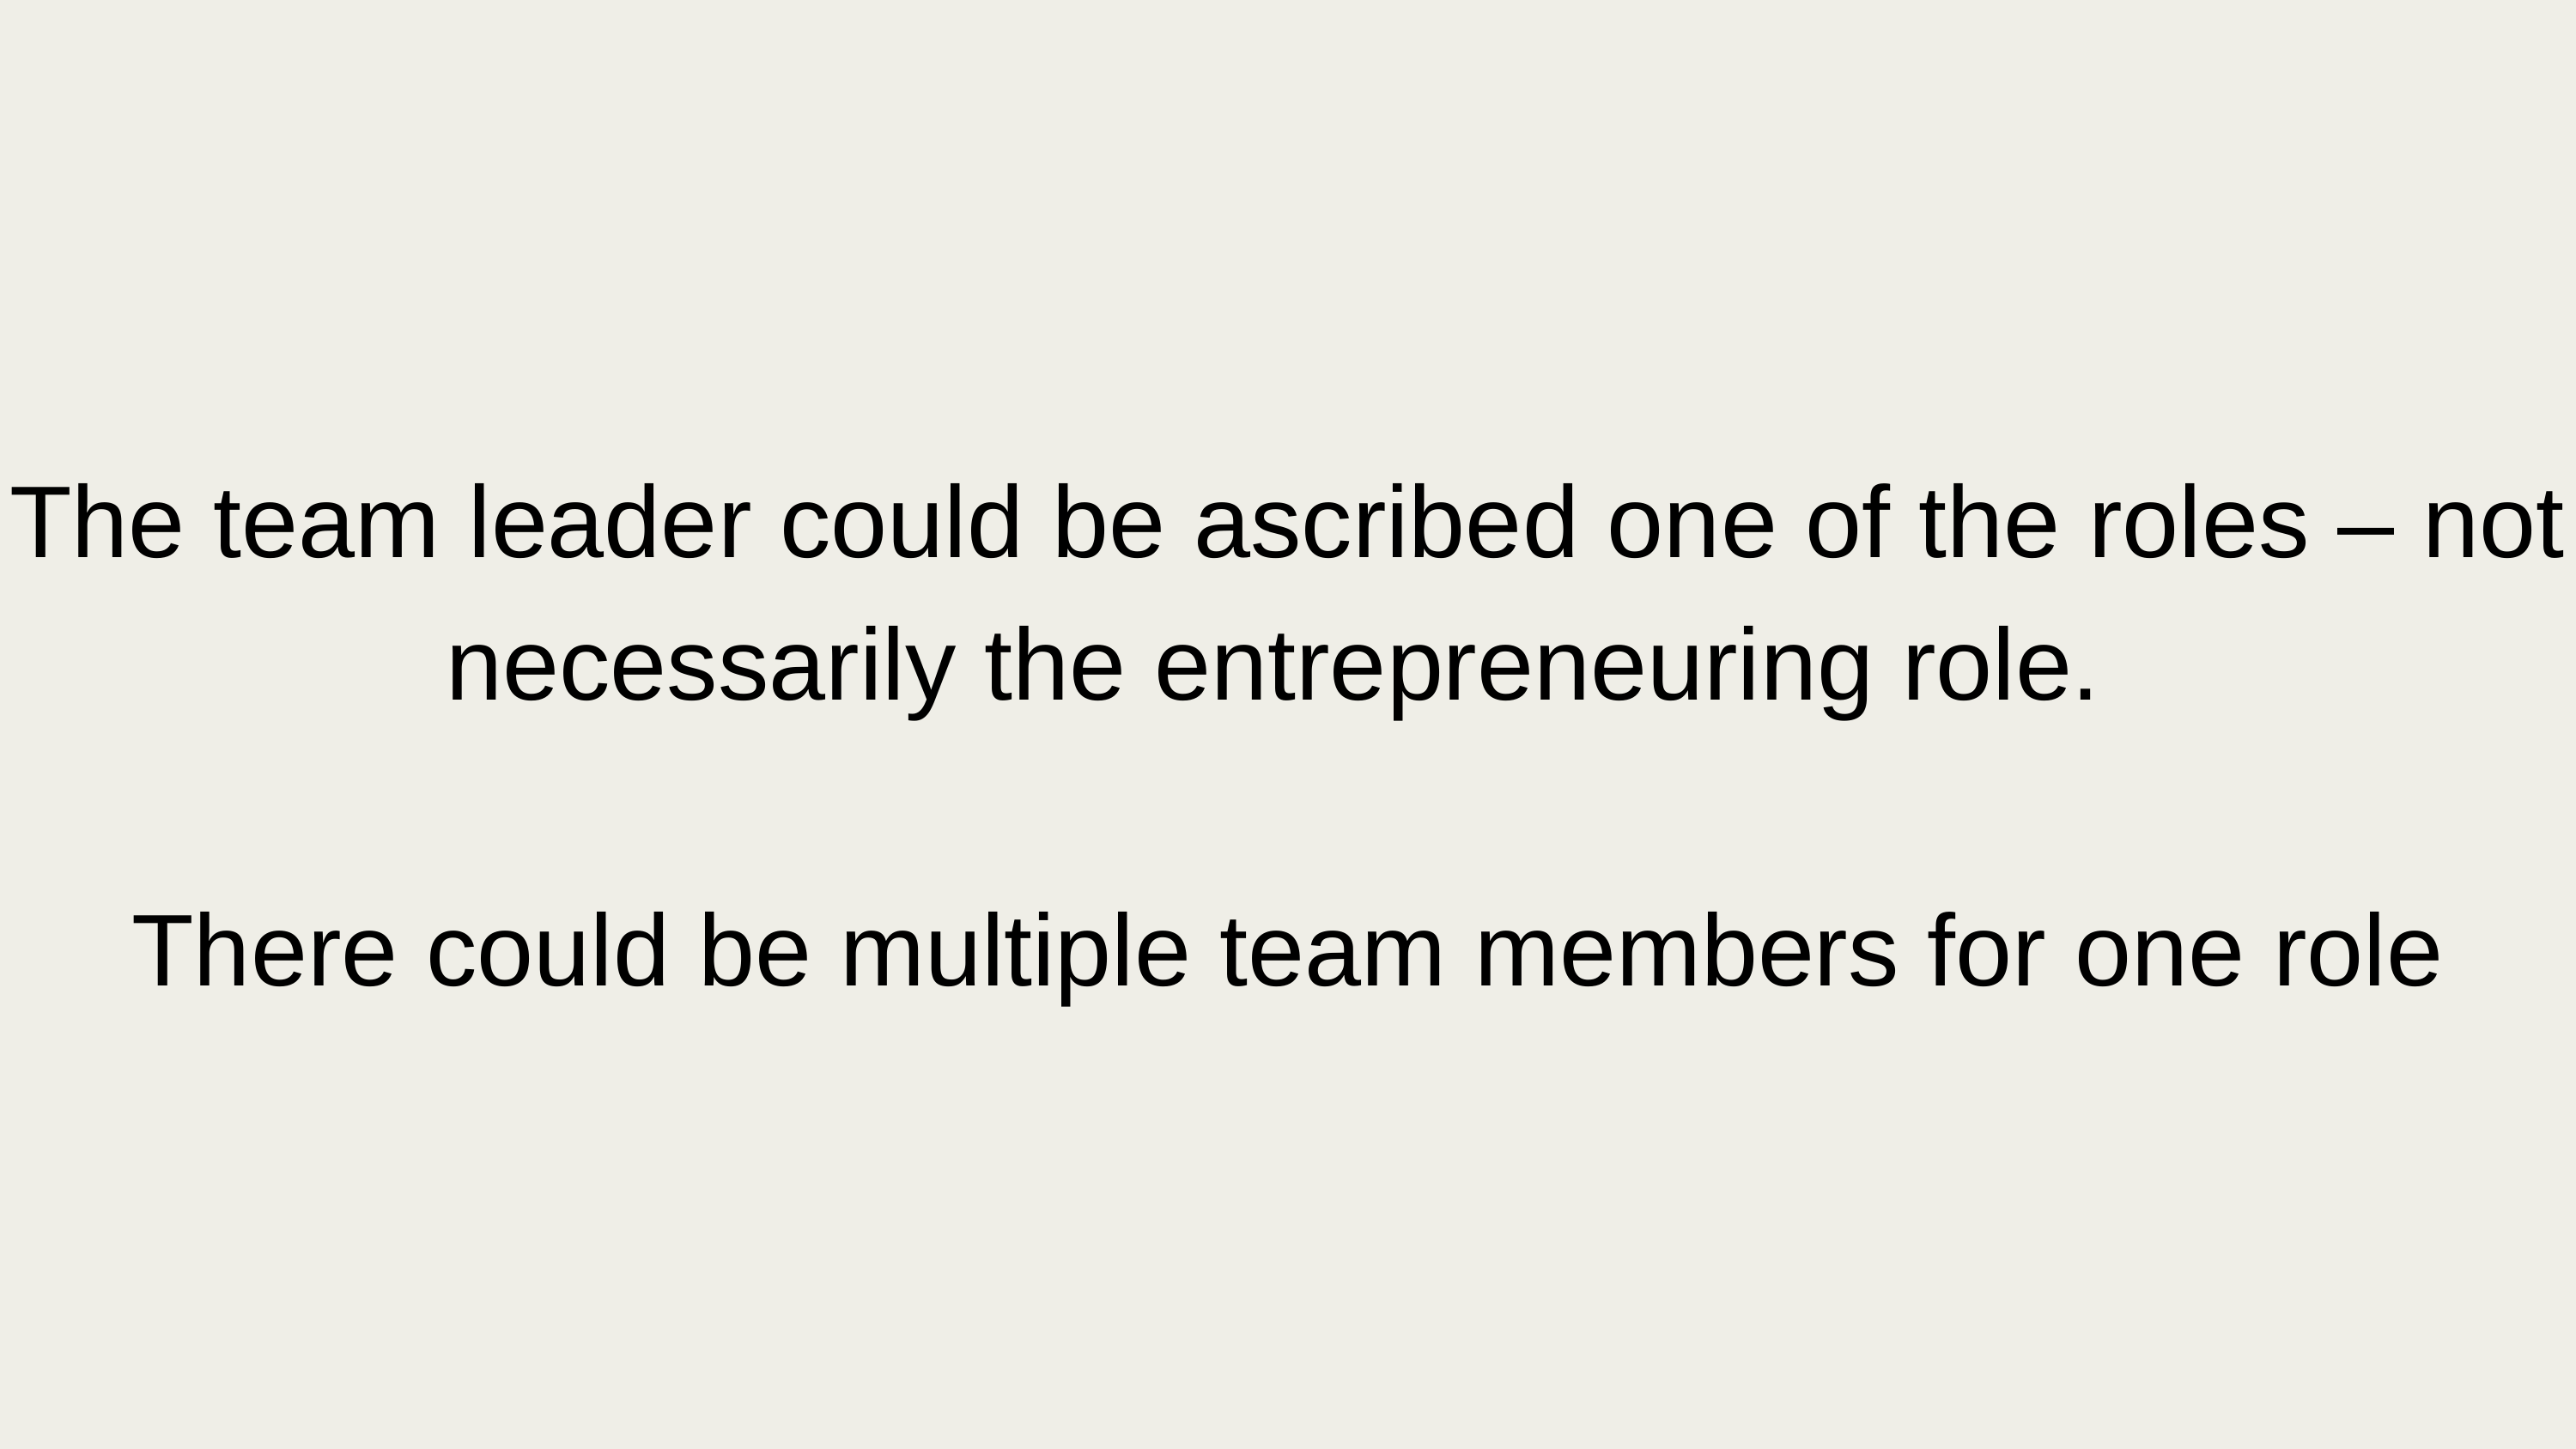

The team leader could be ascribed one of the roles – not necessarily the entrepreneuring role.

There could be multiple team members for one role